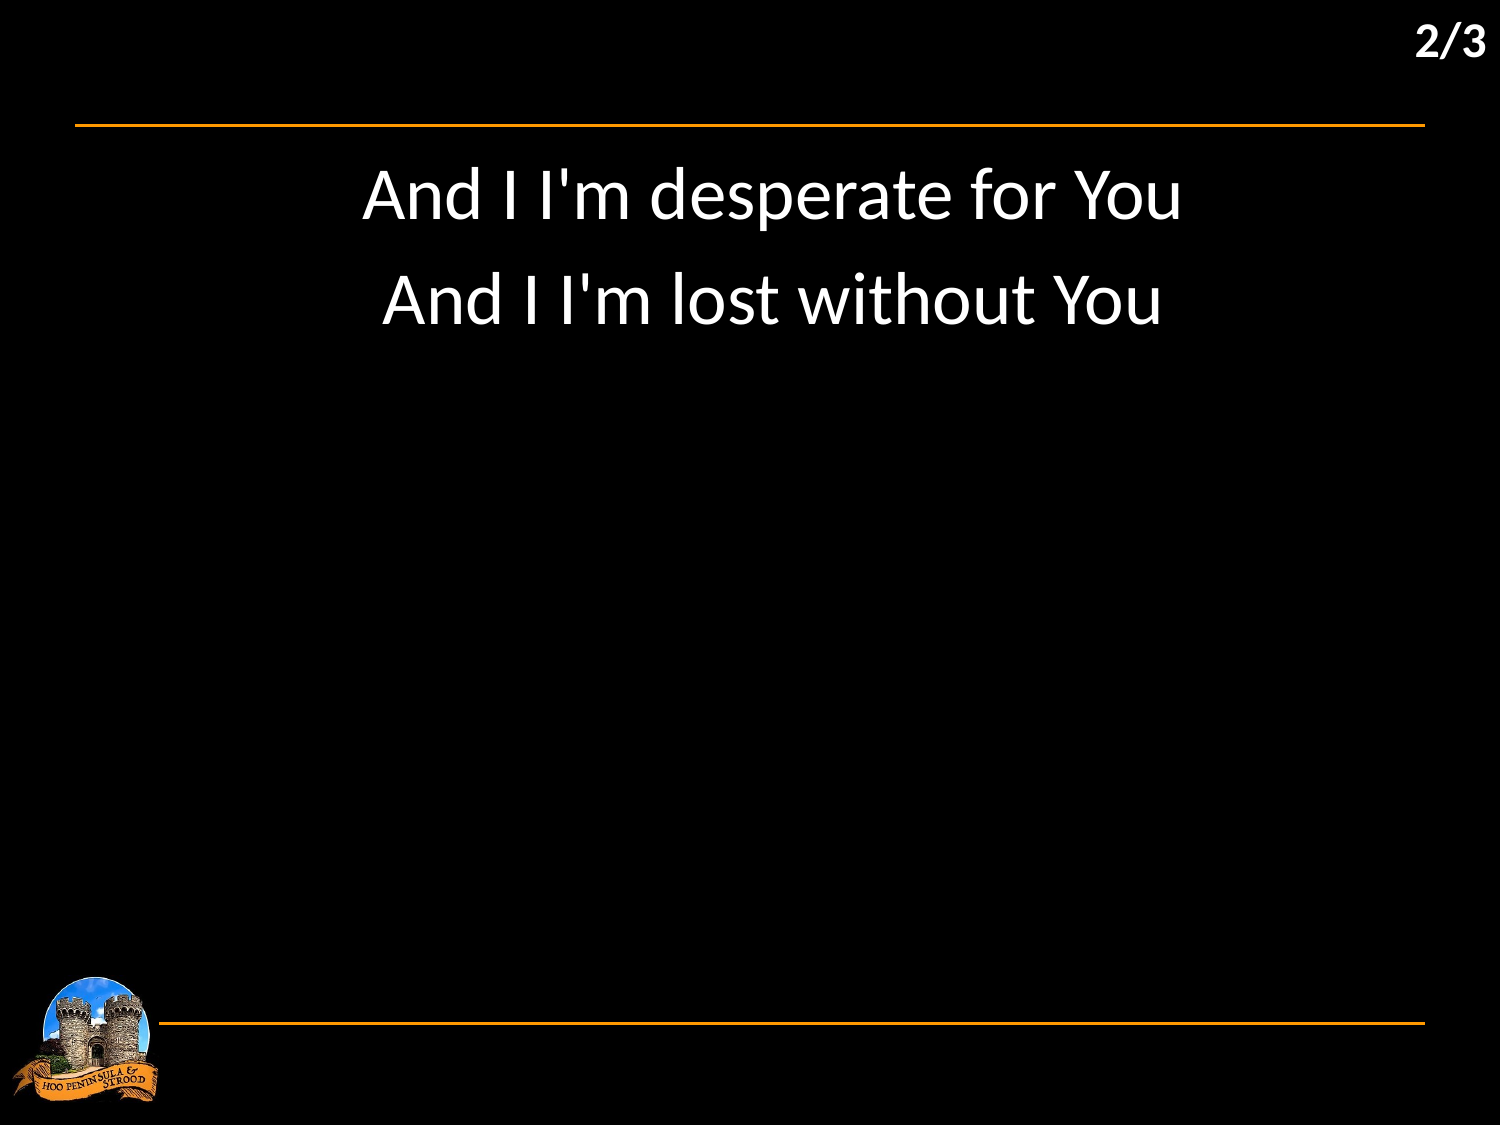

2/3
And I I'm desperate for You
And I I'm lost without You